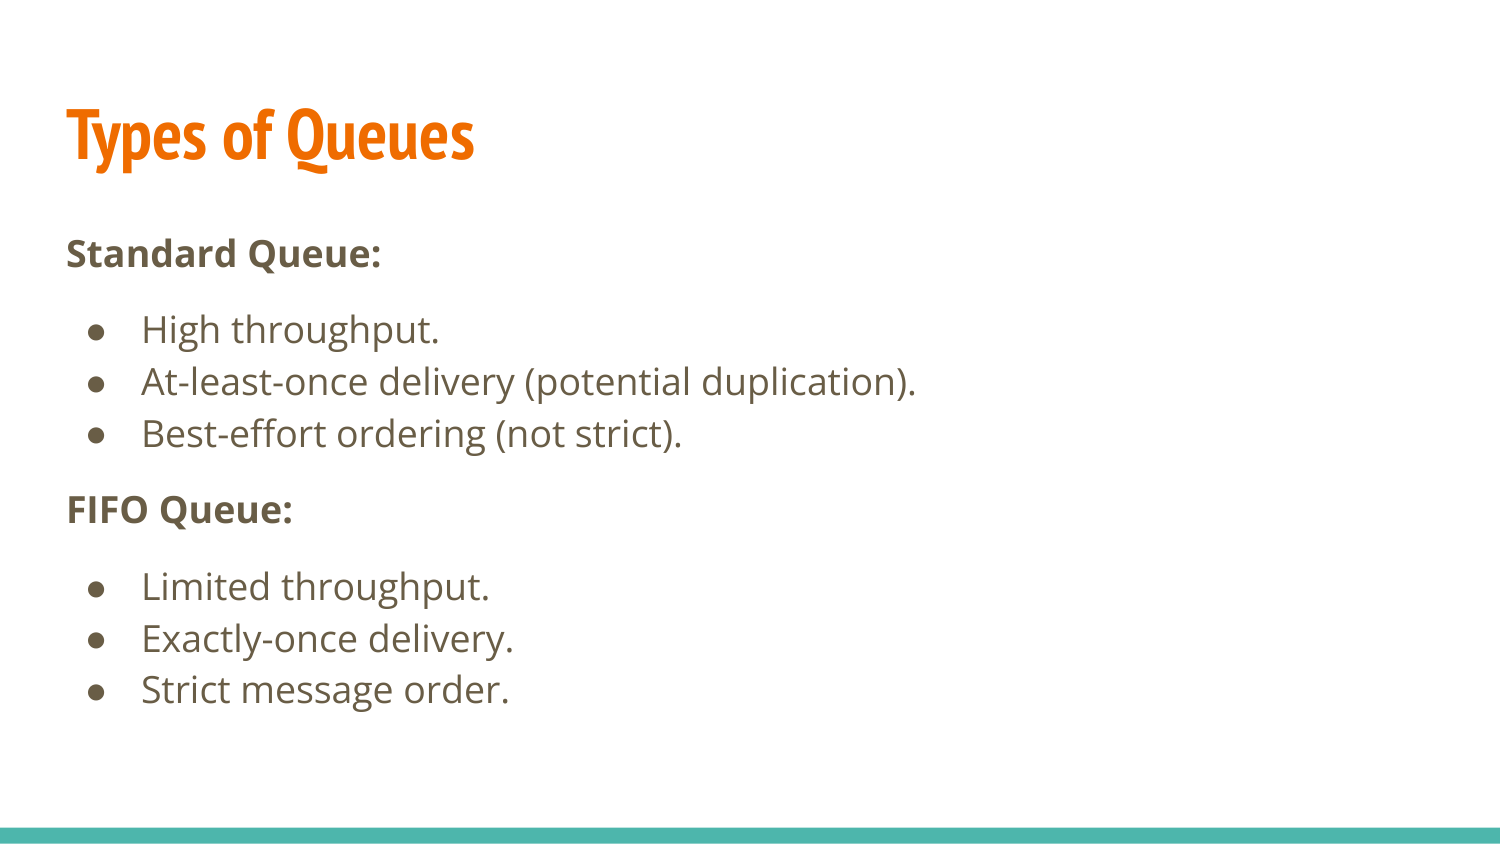

# Types of Queues
Standard Queue:
High throughput.
At-least-once delivery (potential duplication).
Best-effort ordering (not strict).
FIFO Queue:
Limited throughput.
Exactly-once delivery.
Strict message order.